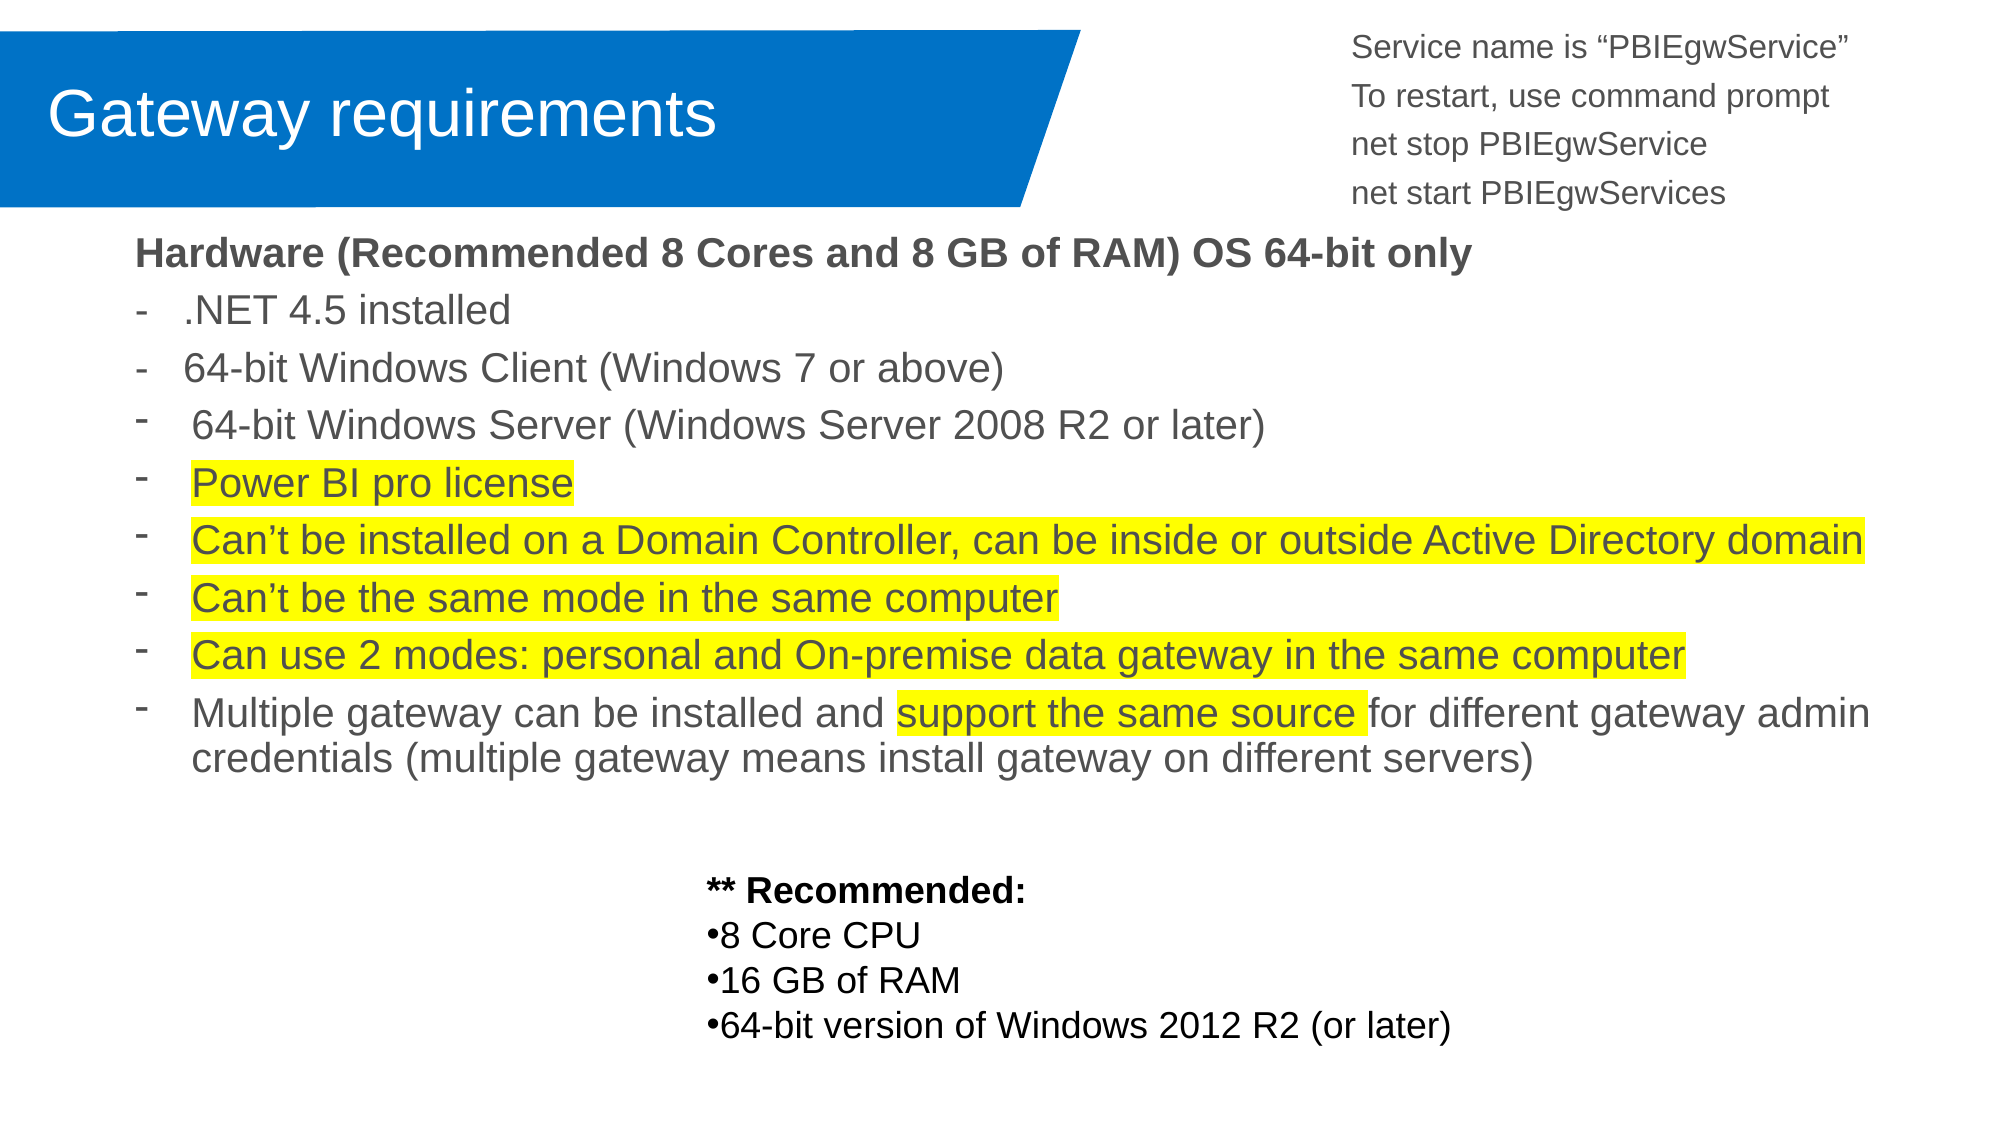

Service name is “PBIEgwService”
To restart, use command prompt
net stop PBIEgwService
net start PBIEgwServices

Gateway requirements
Hardware (Recommended 8 Cores and 8 GB of RAM) OS 64-bit only
-   .NET 4.5 installed
-   64-bit Windows Client (Windows 7 or above)
64-bit Windows Server (Windows Server 2008 R2 or later)
Power BI pro license
Can’t be installed on a Domain Controller, can be inside or outside Active Directory domain
Can’t be the same mode in the same computer
Can use 2 modes: personal and On-premise data gateway in the same computer
Multiple gateway can be installed and support the same source for different gateway admin credentials (multiple gateway means install gateway on different servers)

** Recommended:
8 Core CPU
16 GB of RAM
64-bit version of Windows 2012 R2 (or later)